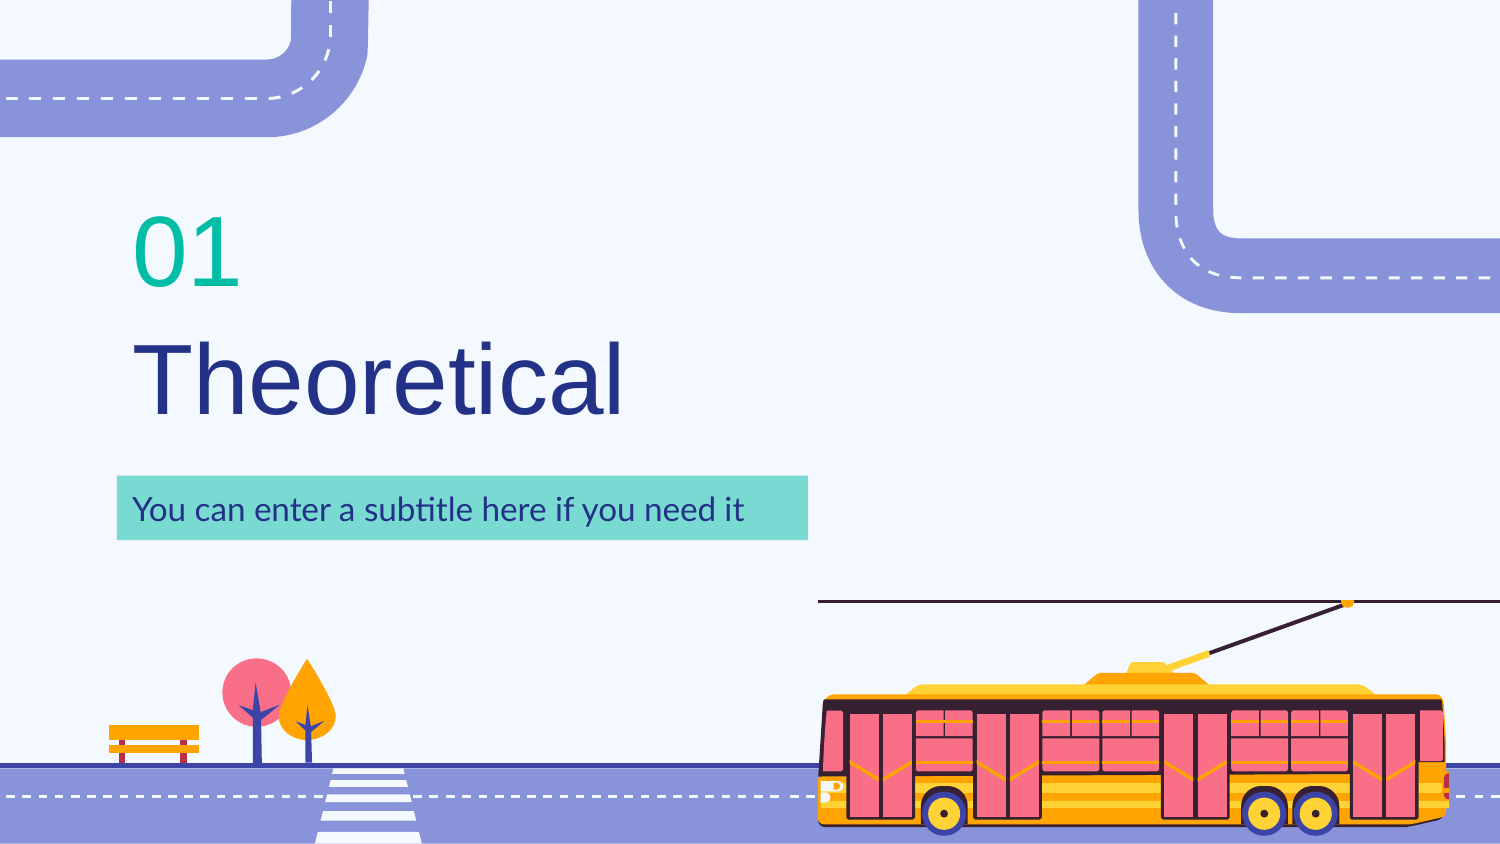

01
# Theoretical
You can enter a subtitle here if you need it